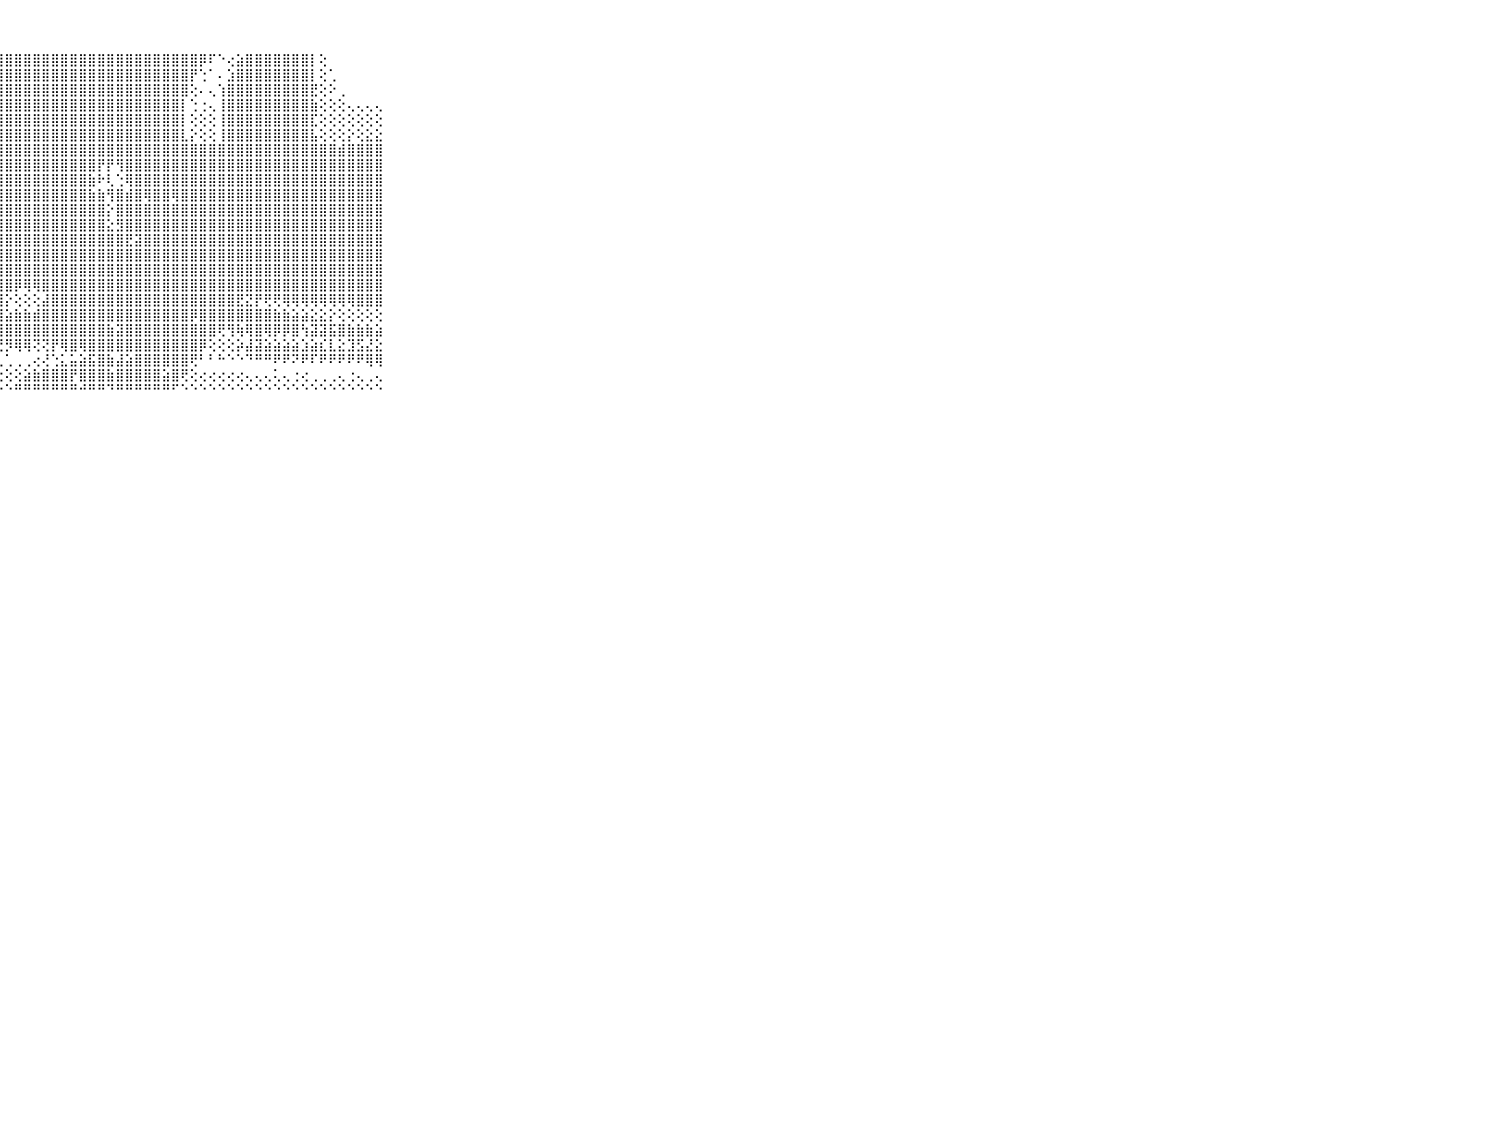

⠀⠀⠀⠀⠀⠀⠀⠀⠀⠀⠀⠀⢕⢔⢐⢜⢹⣿⣿⣿⣿⣿⣿⣿⣿⣿⣿⣿⣿⣿⣿⣿⣿⣿⣿⣿⣿⣿⣿⣿⣿⣿⣿⣿⣿⣿⣿⣿⣿⡿⠏⠑⢔⣵⣿⣿⣿⣿⣿⣿⣿⡇⢕⠀⠀⠀⠀⠀⠀⠀⠀⠀⠀⠀⠀⠀⠀⠀⠀⠀⠀
⠀⠀⠀⠀⠀⠀⠀⠀⠀⠀⠀⠀⢄⢕⣱⣷⡕⢻⣿⣿⣿⣿⣿⣿⣿⣿⣿⣿⣿⣿⣿⣿⣿⣿⣿⣿⣿⣿⣿⣿⣿⣿⣿⣿⣿⣿⣿⣿⡟⢑⠁⠄⣱⣿⣿⣿⣿⣿⣿⣿⣿⡇⢕⢁⠀⠀⠀⠀⠀⠀⠀⠀⠀⠀⠀⠀⠀⠀⠀⠀⠀
⠀⠀⠀⠀⠀⠀⠀⠀⠀⠀⠀⢀⢕⢕⣿⣿⣧⡕⢿⣿⣿⣿⣿⣿⣿⣿⣿⣿⣿⣿⣿⣿⣿⣿⣿⣿⣿⣿⣿⣿⣿⣿⣿⣿⣿⣿⣿⣿⢕⠄⢄⢱⣿⣿⣿⣿⣿⣿⣿⣿⣿⣟⢕⠕⢀⠀⠀⠀⠀⠀⠀⠀⠀⠀⠀⠀⠀⠀⠀⠀⠀
⠀⠀⠀⠀⠀⠀⠀⠀⠀⠀⠀⢱⣷⣾⣿⣿⣿⣿⣾⣿⣿⣿⣿⣿⣿⣿⣿⣿⣿⣿⣿⣿⣿⣿⣿⣿⣿⣿⣿⣿⣿⣿⣿⣿⣿⣿⣿⡇⢑⢐⢄⢸⣿⣿⣿⣿⣿⣿⣿⣿⣿⣷⢕⢕⢕⢄⢄⢄⢄⠀⠀⠀⠀⠀⠀⠀⠀⠀⠀⠀⠀
⠀⠀⠀⠀⠀⠀⠀⠀⠀⠀⠀⢸⣿⣿⣿⣿⣿⣿⣿⣿⣿⣿⣿⣿⣿⣿⣿⣿⣿⣿⣿⣿⣿⣿⣿⣿⣿⣿⣿⣿⣿⣿⣿⣿⣿⣿⣿⡇⢕⢕⢕⢸⣿⣿⣿⣿⣿⣿⣿⣿⣿⣏⢕⢕⢕⢕⢕⢕⢕⠀⠀⠀⠀⠀⠀⠀⠀⠀⠀⠀⠀
⠀⠀⠀⠀⠀⠀⠀⠀⠀⠀⠀⢸⣿⣿⣿⣿⣿⣿⣿⣿⣿⣿⣿⣿⣿⣿⣿⣿⣿⣿⣿⣿⣿⣿⣿⣿⣿⣿⣿⣿⣿⣿⣿⣿⣿⣿⣿⣇⡕⢕⢕⢸⣿⣿⣿⣿⣿⣿⣿⣿⣿⣧⢕⢕⢕⡕⢕⣕⣕⠀⠀⠀⠀⠀⠀⠀⠀⠀⠀⠀⠀
⠀⠀⠀⠀⠀⠀⠀⠀⠀⠀⠀⢸⣿⣿⣿⣿⣿⣿⣿⣿⣿⣿⣿⣿⣿⣿⣿⣿⣿⣿⣿⣿⣿⣿⣿⣿⣿⣿⣿⣿⣿⣿⣿⣿⣿⣿⣿⣿⣿⣿⣿⣿⣿⣿⣿⣿⣿⣿⣿⣿⣿⣿⣿⣿⣾⣿⣿⣿⣿⠀⠀⠀⠀⠀⠀⠀⠀⠀⠀⠀⠀
⠀⠀⠀⠀⠀⠀⠀⠀⠀⠀⠀⢸⣿⣿⣿⣿⣿⣿⣿⣿⣿⣿⣿⣿⣿⣿⣿⣿⣿⣿⣿⣿⣿⣿⣿⣿⣿⣿⡟⡟⢻⣿⣿⣿⣿⣿⣿⣿⣿⣿⣿⣿⣿⣿⣿⣿⣿⣿⣿⣿⣿⣿⣿⣿⣿⣿⣿⣿⣿⠀⠀⠀⠀⠀⠀⠀⠀⠀⠀⠀⠀
⠀⠀⠀⠀⠀⠀⠀⠀⠀⠀⠀⢸⣿⣿⣿⣿⣿⣿⣿⣿⣿⣿⣿⣿⣿⣿⣿⣿⣿⣿⣿⣿⣿⣿⣿⣿⣿⣷⠗⢇⢑⢿⣿⣿⣿⣿⣿⣿⣿⣿⣿⣿⣿⣿⣿⣿⣿⣿⣿⣿⣿⣿⣿⣿⣿⣿⣿⣿⣿⠀⠀⠀⠀⠀⠀⠀⠀⠀⠀⠀⠀
⠀⠀⠀⠀⠀⠀⠀⠀⠀⠀⠀⢸⣿⣿⣿⣿⣿⣿⣿⣿⣿⣿⣿⣿⣿⣿⣿⣿⣿⣿⣿⣿⣿⣿⣿⣿⣿⣷⣷⢻⣿⣾⣿⢿⣿⣿⢿⣿⣿⣿⣿⣿⣿⣿⣿⣿⣿⣿⣿⣿⣿⣿⣿⣿⣿⣿⣿⣿⣿⠀⠀⠀⠀⠀⠀⠀⠀⠀⠀⠀⠀
⠀⠀⠀⠀⠀⠀⠀⠀⠀⠀⠀⢸⣿⣿⣿⣿⣿⣿⣿⣿⣿⣿⣿⣿⣿⣿⣿⣿⣿⣿⣿⣿⣿⣿⣿⣿⣿⣿⣿⡕⣿⣿⣿⣿⣿⣿⣿⣿⣿⣿⣿⣿⣿⣿⣿⣿⣿⣿⣿⣿⣿⣿⣿⣿⣿⣿⣿⣿⣿⠀⠀⠀⠀⠀⠀⠀⠀⠀⠀⠀⠀
⠀⠀⠀⠀⠀⠀⠀⠀⠀⠀⠀⢸⣿⣿⣿⣿⣿⣿⣿⣿⣿⣿⣿⣿⣿⣿⣿⣿⣿⣿⣿⣿⣿⣿⣿⣿⣿⣿⣿⣕⣻⣿⣿⣿⣿⣿⣿⣿⣿⣿⣿⣿⣿⣿⣿⣿⣿⣿⣿⣿⣿⣿⣿⣿⣿⣿⣿⣿⣿⠀⠀⠀⠀⠀⠀⠀⠀⠀⠀⠀⠀
⠀⠀⠀⠀⠀⠀⠀⠀⠀⠀⠀⢸⣿⣿⣿⣿⣿⣿⣿⣿⣿⣿⣿⣿⣿⣿⣿⣿⣿⣿⣿⣿⣿⣿⣿⣿⣿⣿⣿⣿⣿⣟⣽⣿⣿⣿⣿⣿⣿⣿⣿⣿⣿⣿⣿⣿⣿⣿⣿⣿⣿⣿⣿⣿⣿⣿⣿⣿⣿⠀⠀⠀⠀⠀⠀⠀⠀⠀⠀⠀⠀
⠀⠀⠀⠀⠀⠀⠀⠀⠀⠀⠀⢸⣿⣿⣿⣿⣿⣿⣿⣿⣿⣿⣿⣿⣿⣿⣿⣿⣿⣿⣿⣿⣿⣿⣿⣿⣿⣿⣿⣿⣿⣿⣿⣿⣿⣿⣿⣿⣿⣿⣿⣿⣿⣿⣿⣿⣿⣿⣿⣿⣿⣿⣿⣿⣿⣿⣿⣿⣿⠀⠀⠀⠀⠀⠀⠀⠀⠀⠀⠀⠀
⠀⠀⠀⠀⠀⠀⠀⠀⠀⠀⠀⢸⣿⣿⣿⣿⣿⣿⣿⣿⣿⣿⣿⣿⣿⣿⣿⣿⣿⣿⣿⣿⣿⣿⣿⣿⣿⣿⣿⣿⣿⣿⣿⣿⣿⣿⣿⣿⣿⣿⣿⣿⣿⣿⣿⣿⣿⣿⣿⣿⣿⣿⣿⣿⣿⣿⣿⣿⣿⠀⠀⠀⠀⠀⠀⠀⠀⠀⠀⠀⠀
⠀⠀⠀⠀⠀⠀⠀⠀⠀⠀⠀⢸⣿⣿⣿⣿⣿⣿⣿⣿⣿⣿⣿⣿⣿⣿⣿⣿⣿⡿⢿⢿⣿⣿⣿⣿⣿⣿⣿⣿⣿⣿⣿⣿⣿⣿⣿⣿⣿⣿⣿⣿⣿⣿⣿⣿⣿⣿⣿⣿⣿⣿⣿⣿⣿⣿⣿⣿⣿⠀⠀⠀⠀⠀⠀⠀⠀⠀⠀⠀⠀
⠀⠀⠀⠀⠀⠀⠀⠀⠀⠀⠀⠘⢟⢟⢟⢿⢿⢿⢿⣿⣿⣿⣿⣿⣿⣿⣿⣽⡕⢕⢕⢕⣼⣿⣿⣿⣿⣿⣿⣿⣿⣿⣿⣿⣿⣿⣿⣿⣿⣿⣿⣿⣿⣟⣝⡟⢟⢟⢿⢿⢿⢿⢿⢿⢿⢿⣿⣿⣿⠀⠀⠀⠀⠀⠀⠀⠀⠀⠀⠀⠀
⠀⠀⠀⠀⠀⠀⠀⠀⠀⠀⠀⢀⢕⢕⢕⢕⢕⢕⣫⢽⣽⣿⣿⣿⣿⣿⣿⣿⣵⣷⣷⣾⣿⣿⣿⣿⣿⣿⣿⣿⣿⣿⣿⣿⣿⣿⣿⣿⡿⣿⣿⣿⣿⣿⣿⣿⣿⣷⣷⣵⣵⣕⣕⡕⢕⢕⢕⢕⢕⠀⠀⠀⠀⠀⠀⠀⠀⠀⠀⠀⠀
⠀⠀⠀⠀⠀⠀⠀⠀⠀⠀⠀⠑⢝⢕⢕⢕⢕⢌⢑⠁⢹⣿⣿⣿⣿⣿⣿⣿⣿⣿⣿⣿⣿⣿⣿⣿⣿⣿⣿⣷⣽⣿⣿⣿⣿⣿⣿⣿⣿⣿⣿⢟⢻⢷⢿⣿⢿⡿⡿⣿⢳⣽⣽⣯⣿⣷⣷⣷⣵⠀⠀⠀⠀⠀⠀⠀⠀⠀⠀⠀⠀
⠀⠀⠀⠀⠀⠀⠀⠀⠀⠀⠀⠸⢿⢿⢿⢿⢾⢻⢿⢻⢟⢟⢿⢿⢟⢏⢝⢟⡻⢿⢿⢝⢝⡟⢿⣿⢿⣿⣿⣿⣿⣿⣿⣿⣿⣿⣿⣿⣿⡿⢕⢕⢕⡵⣼⣽⣵⣵⣵⣵⣱⣵⣎⣇⣕⣹⣫⣜⣕⠀⠀⠀⠀⠀⠀⠀⠀⠀⠀⠀⠀
⠀⠀⠀⠀⠀⠀⠀⠀⠀⠀⠀⠀⢄⢄⢄⢄⢄⢄⢀⢀⢀⢀⢀⢀⠀⢁⢁⢀⢁⢀⢀⢔⢜⢑⣅⣥⣵⣯⣿⣷⣼⣵⣿⣿⣿⣿⣿⣿⢟⠃⠃⠓⠑⠑⠙⠛⠛⠟⠟⠝⠟⠏⠟⠟⠟⠟⠟⢿⢿⠀⠀⠀⠀⠀⠀⠀⠀⠀⠀⠀⠀
⠀⠀⠀⠀⠀⠀⠀⠀⠀⠀⠀⠀⢕⢕⢕⢕⢕⢕⢕⢕⢕⢕⢕⢕⢕⢕⢕⢕⢕⢕⣵⣷⣿⣿⣿⡟⣿⣿⣿⣷⣿⣿⣿⣿⣿⣵⣿⢟⢕⢔⢔⢔⢔⢔⢄⢄⢄⢅⢄⢐⢔⢀⢀⢀⢄⢐⢄⢀⢄⠀⠀⠀⠀⠀⠀⠀⠀⠀⠀⠀⠀
⠀⠀⠀⠀⠀⠀⠀⠀⠀⠀⠀⠀⠑⠑⠑⠑⠑⠓⠑⠑⠑⠑⠑⠑⠑⠑⠑⠑⠑⠛⠛⠛⠛⠛⠛⠛⠚⠛⠛⠙⠛⠛⠛⠛⠛⠛⠋⠑⠑⠑⠑⠑⠑⠑⠑⠑⠑⠑⠑⠑⠑⠑⠑⠑⠑⠑⠑⠑⠑⠀⠀⠀⠀⠀⠀⠀⠀⠀⠀⠀⠀